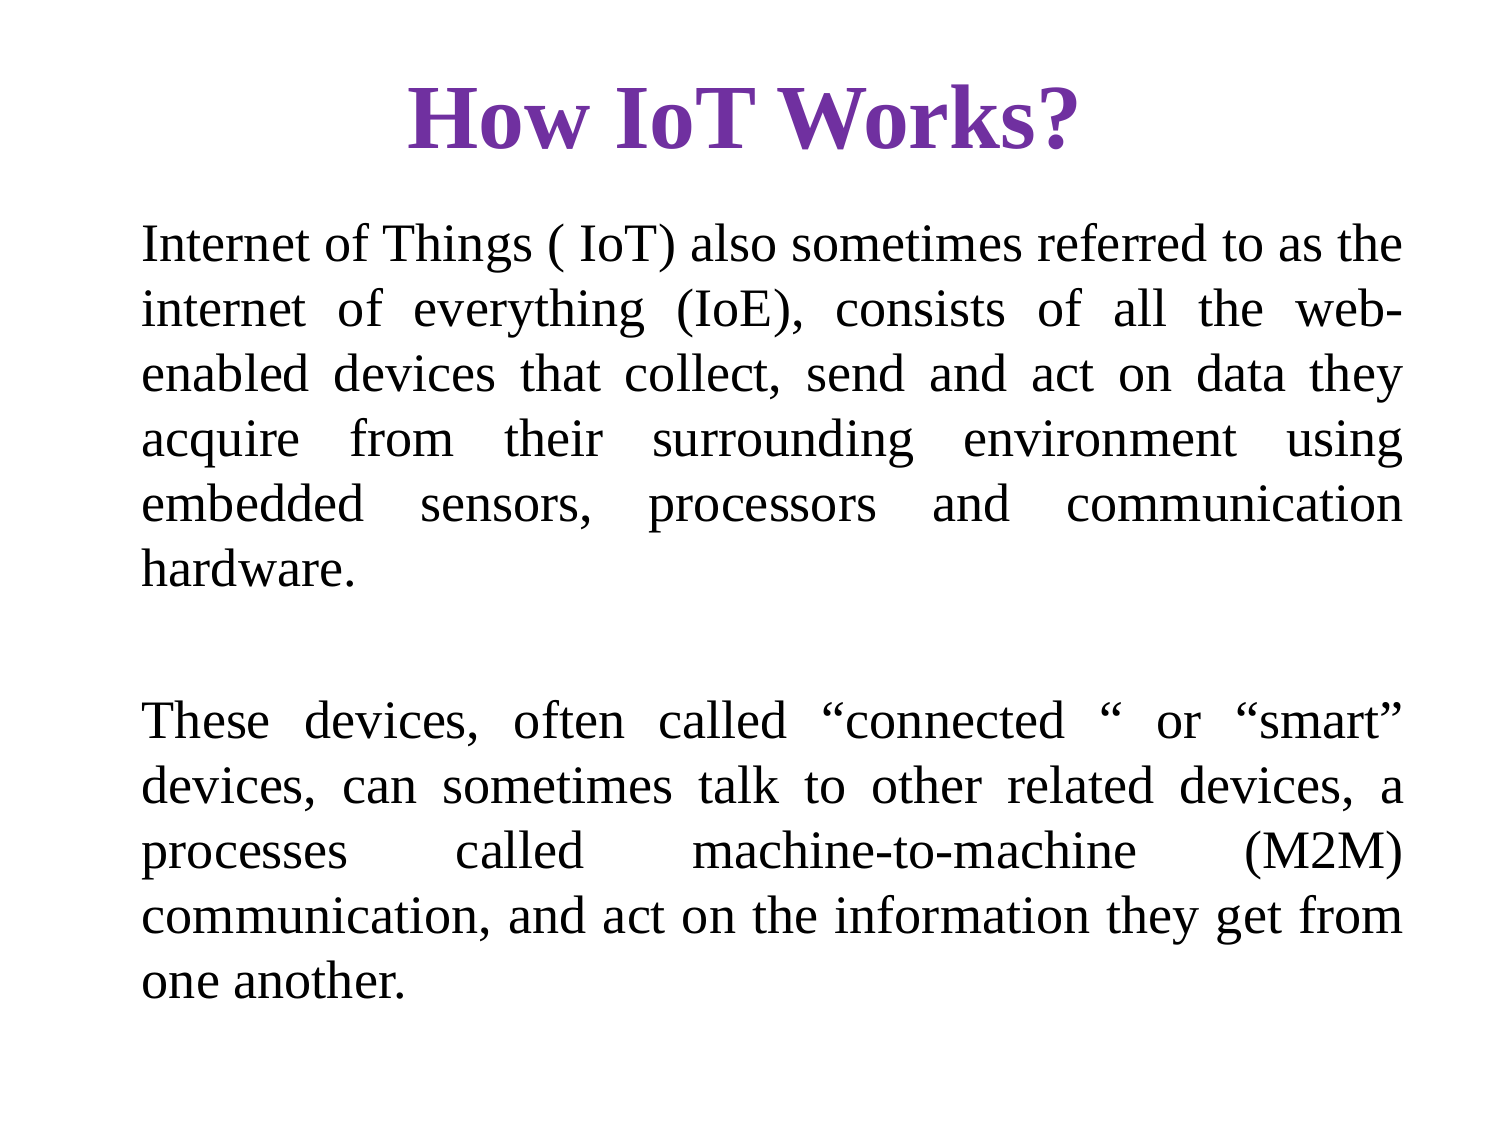

# How IoT Works?
	Internet of Things ( IoT) also sometimes referred to as the internet of everything (IoE), consists of all the web-enabled devices that collect, send and act on data they acquire from their surrounding environment using embedded sensors, processors and communication hardware.

	These devices, often called “connected “ or “smart” devices, can sometimes talk to other related devices, a processes called machine-to-machine (M2M) communication, and act on the information they get from one another.